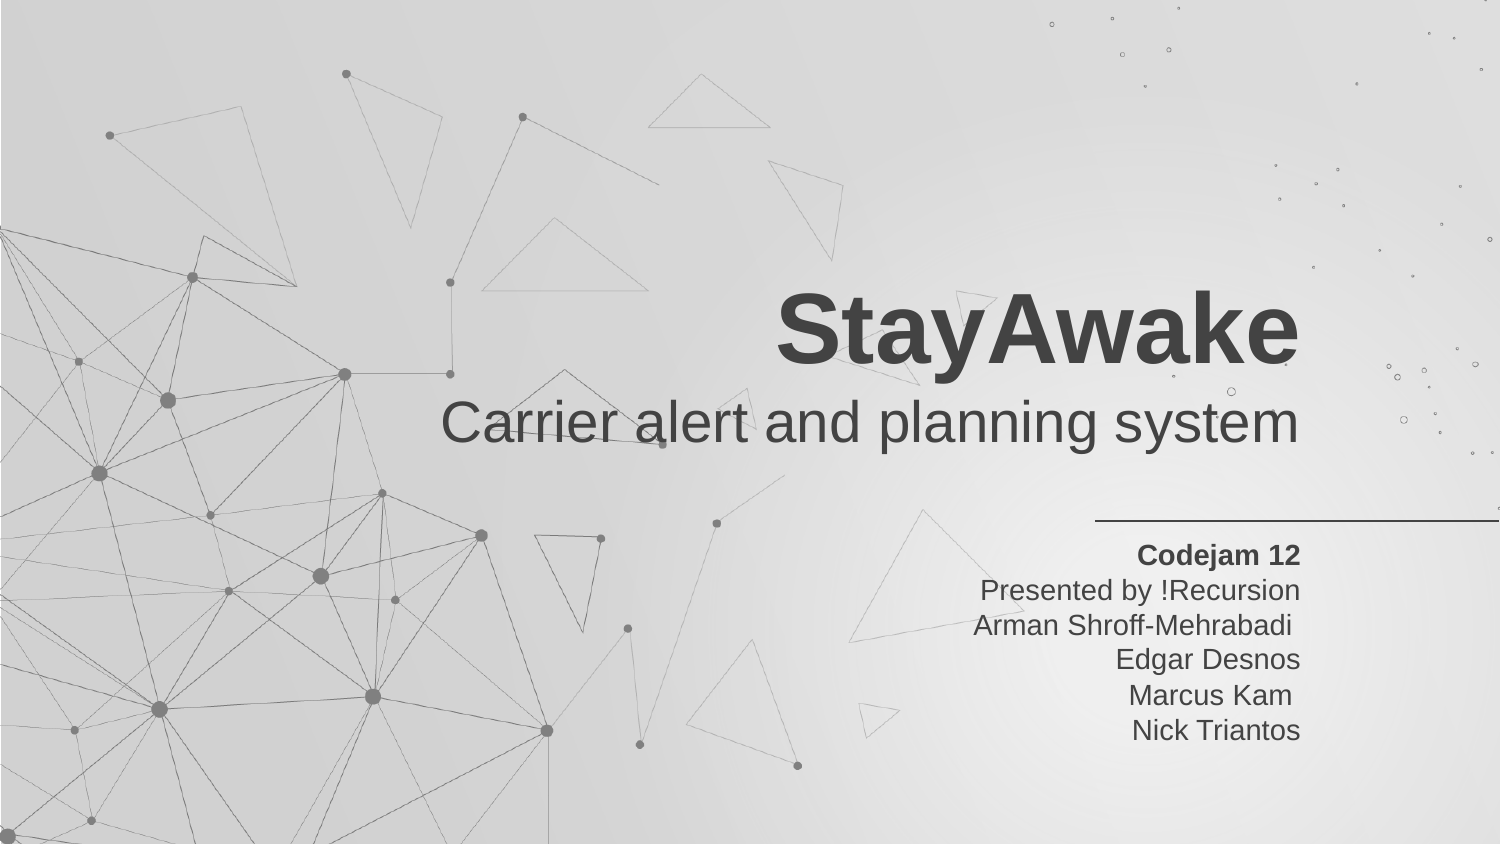

# StayAwake Carrier alert and planning system
Codejam 12
Presented by !Recursion
Arman Shroff-Mehrabadi
Edgar Desnos
Marcus Kam
Nick Triantos